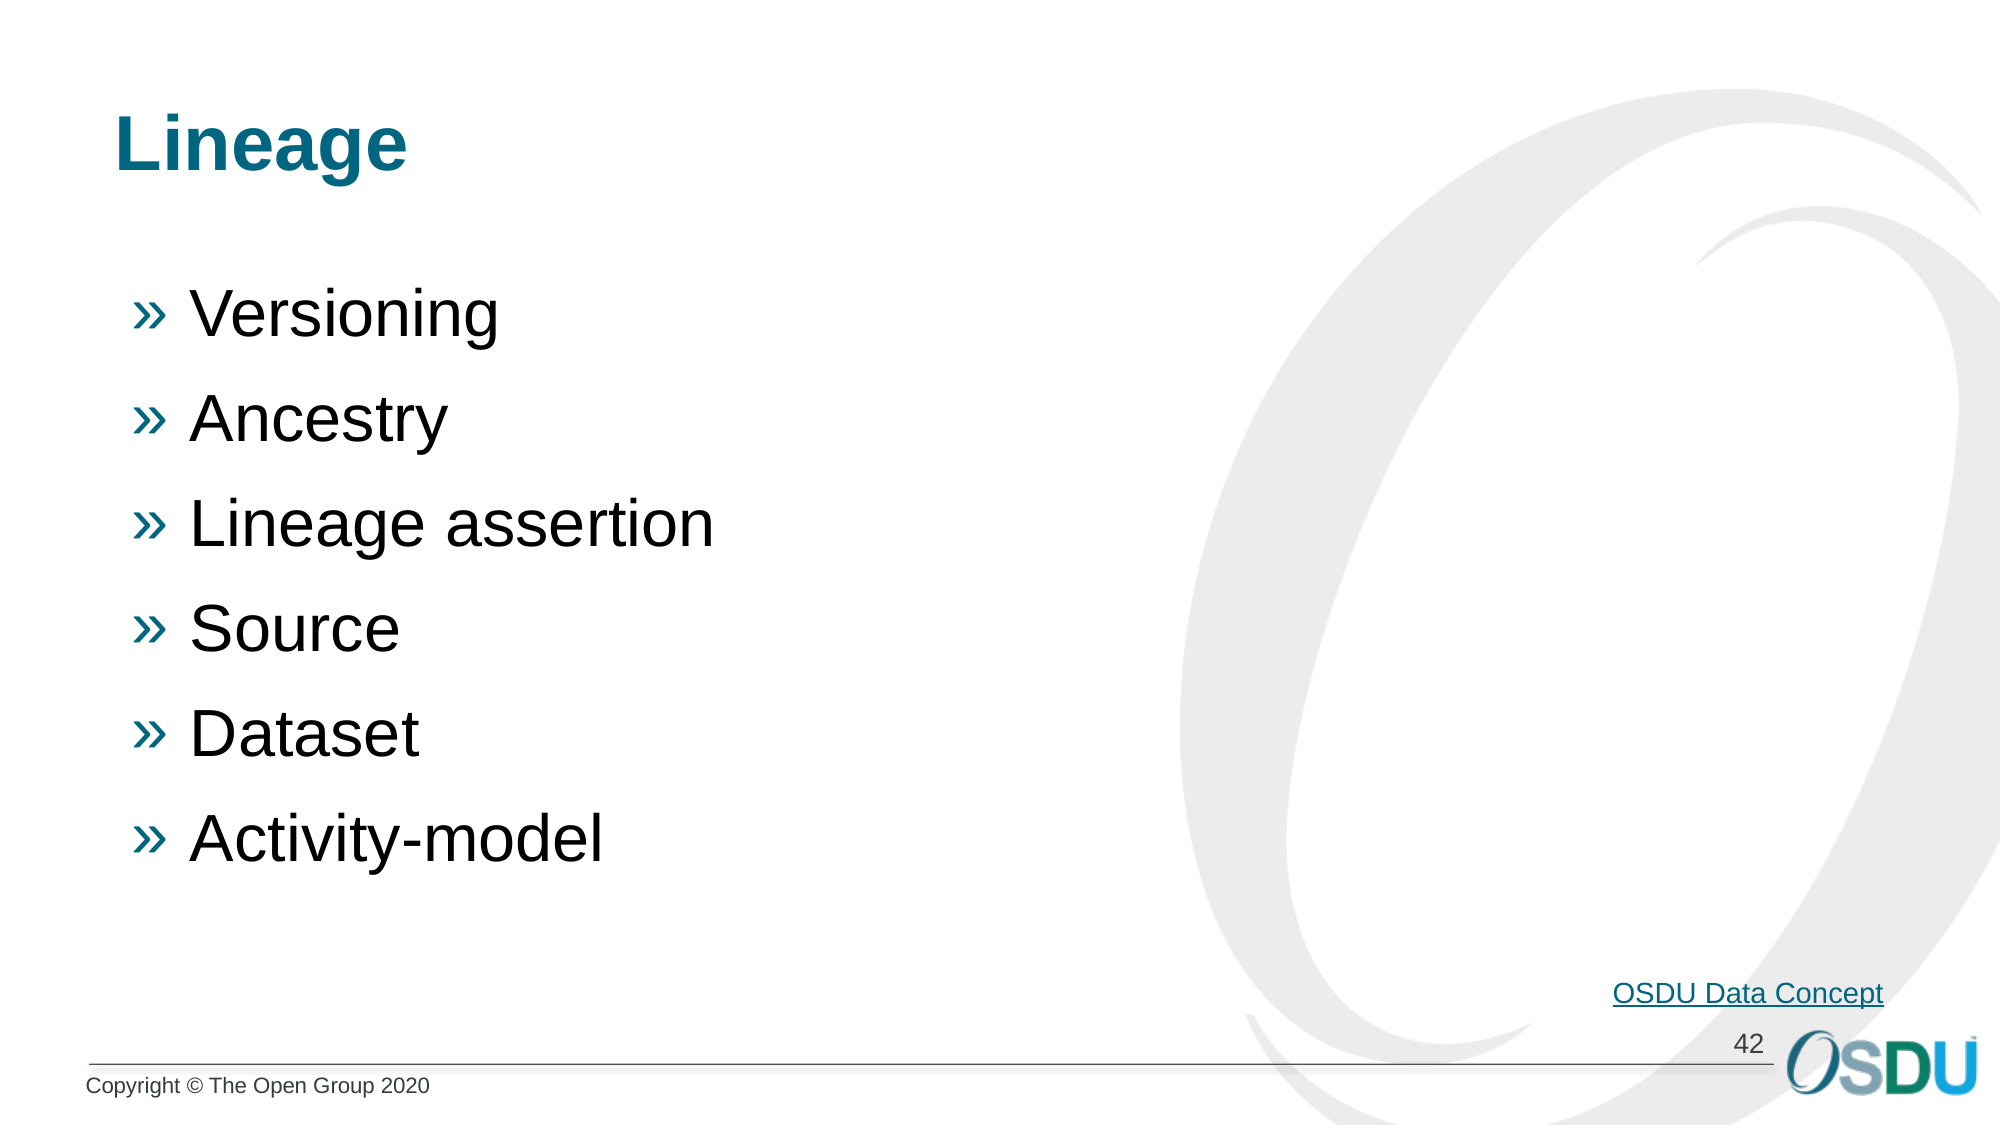

# Lineage
Versioning
Ancestry
Lineage assertion
Source
Dataset
Activity-model
OSDU Data Concept
42